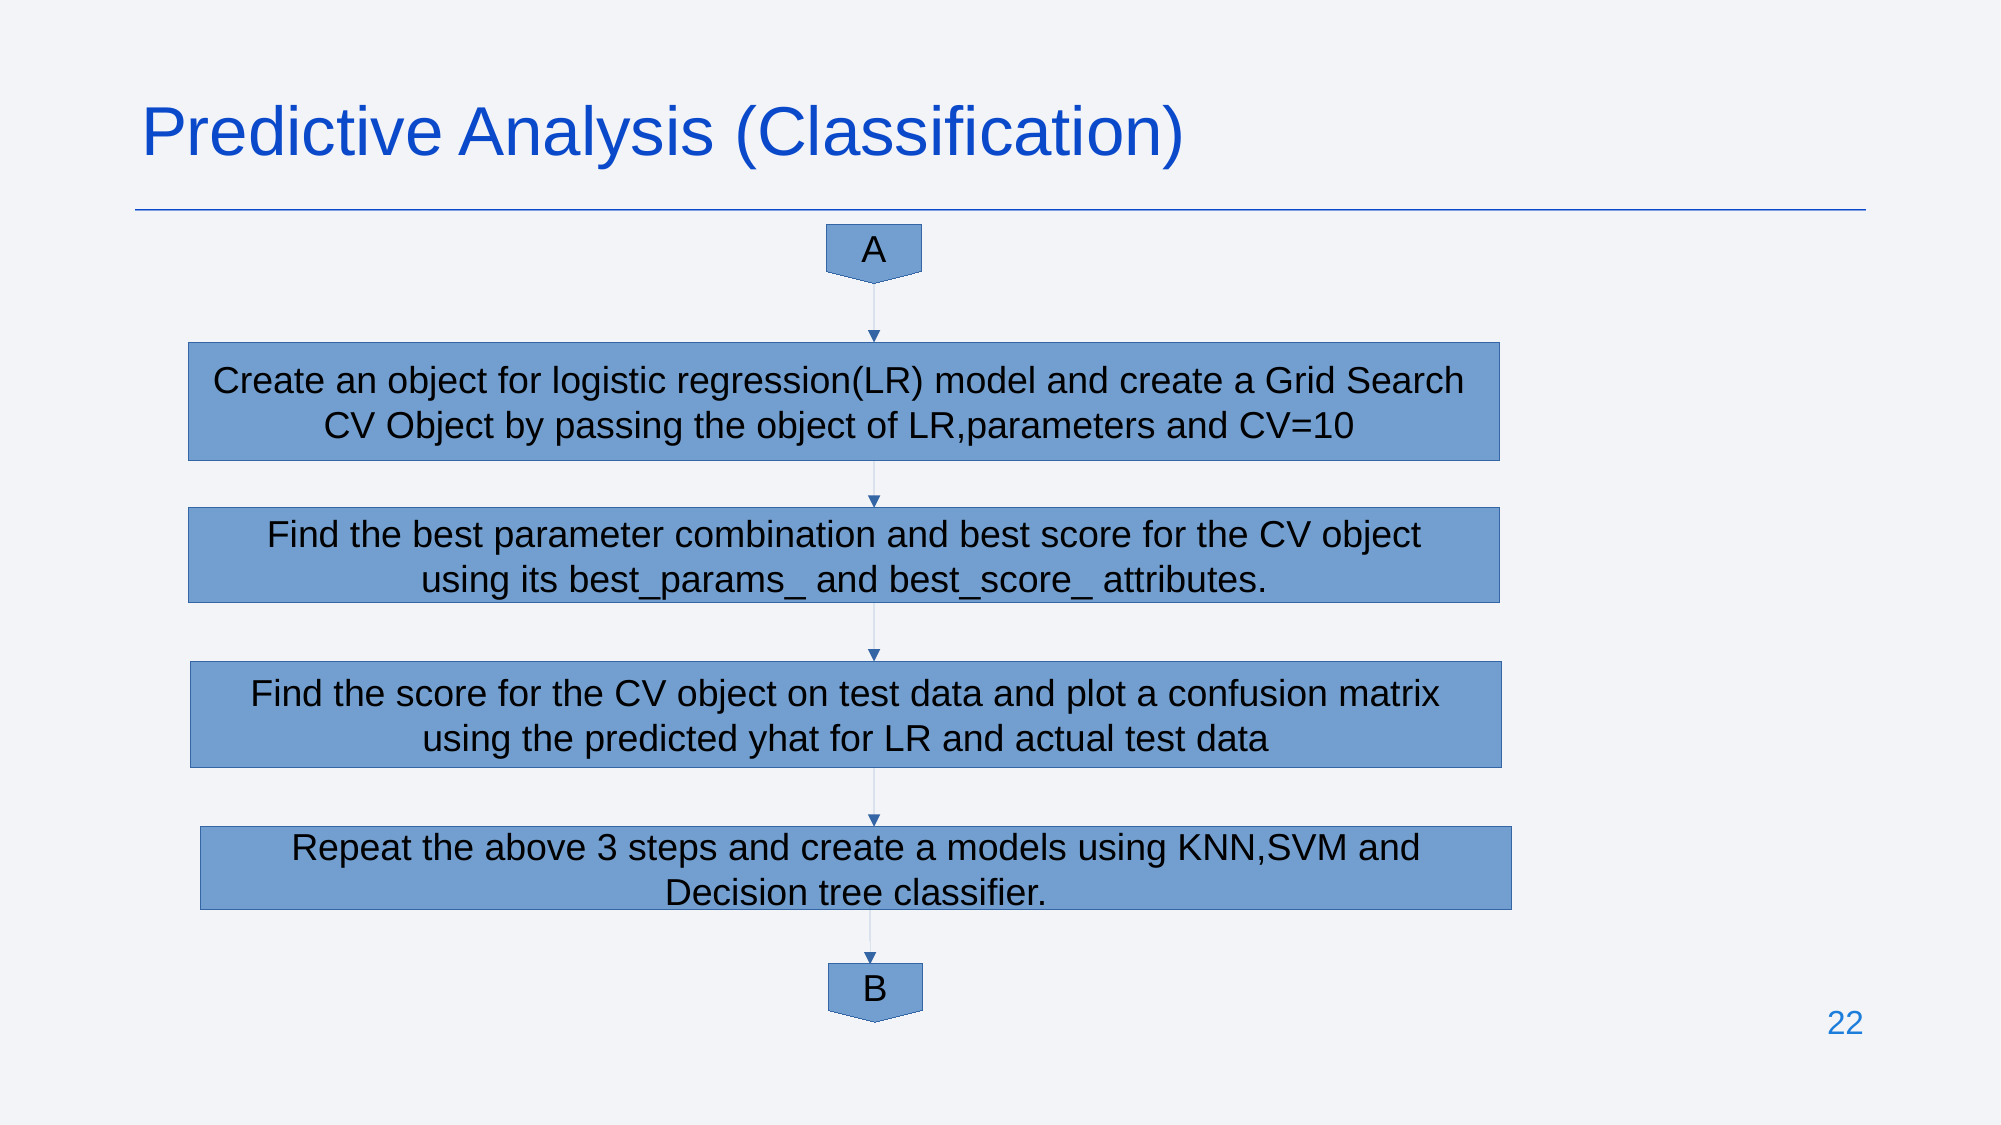

Predictive Analysis (Classification)
A

Create an object for logistic regression(LR) model and create a Grid Search
CV Object by passing the object of LR,parameters and CV=10

Find the best parameter combination and best score for the CV object
using its best_params_ and best_score_ attributes.

Find the score for the CV object on test data and plot a confusion matrix
using the predicted yhat for LR and actual test data

Repeat the above 3 steps and create a models using KNN,SVM and
Decision tree classifier.

B
22